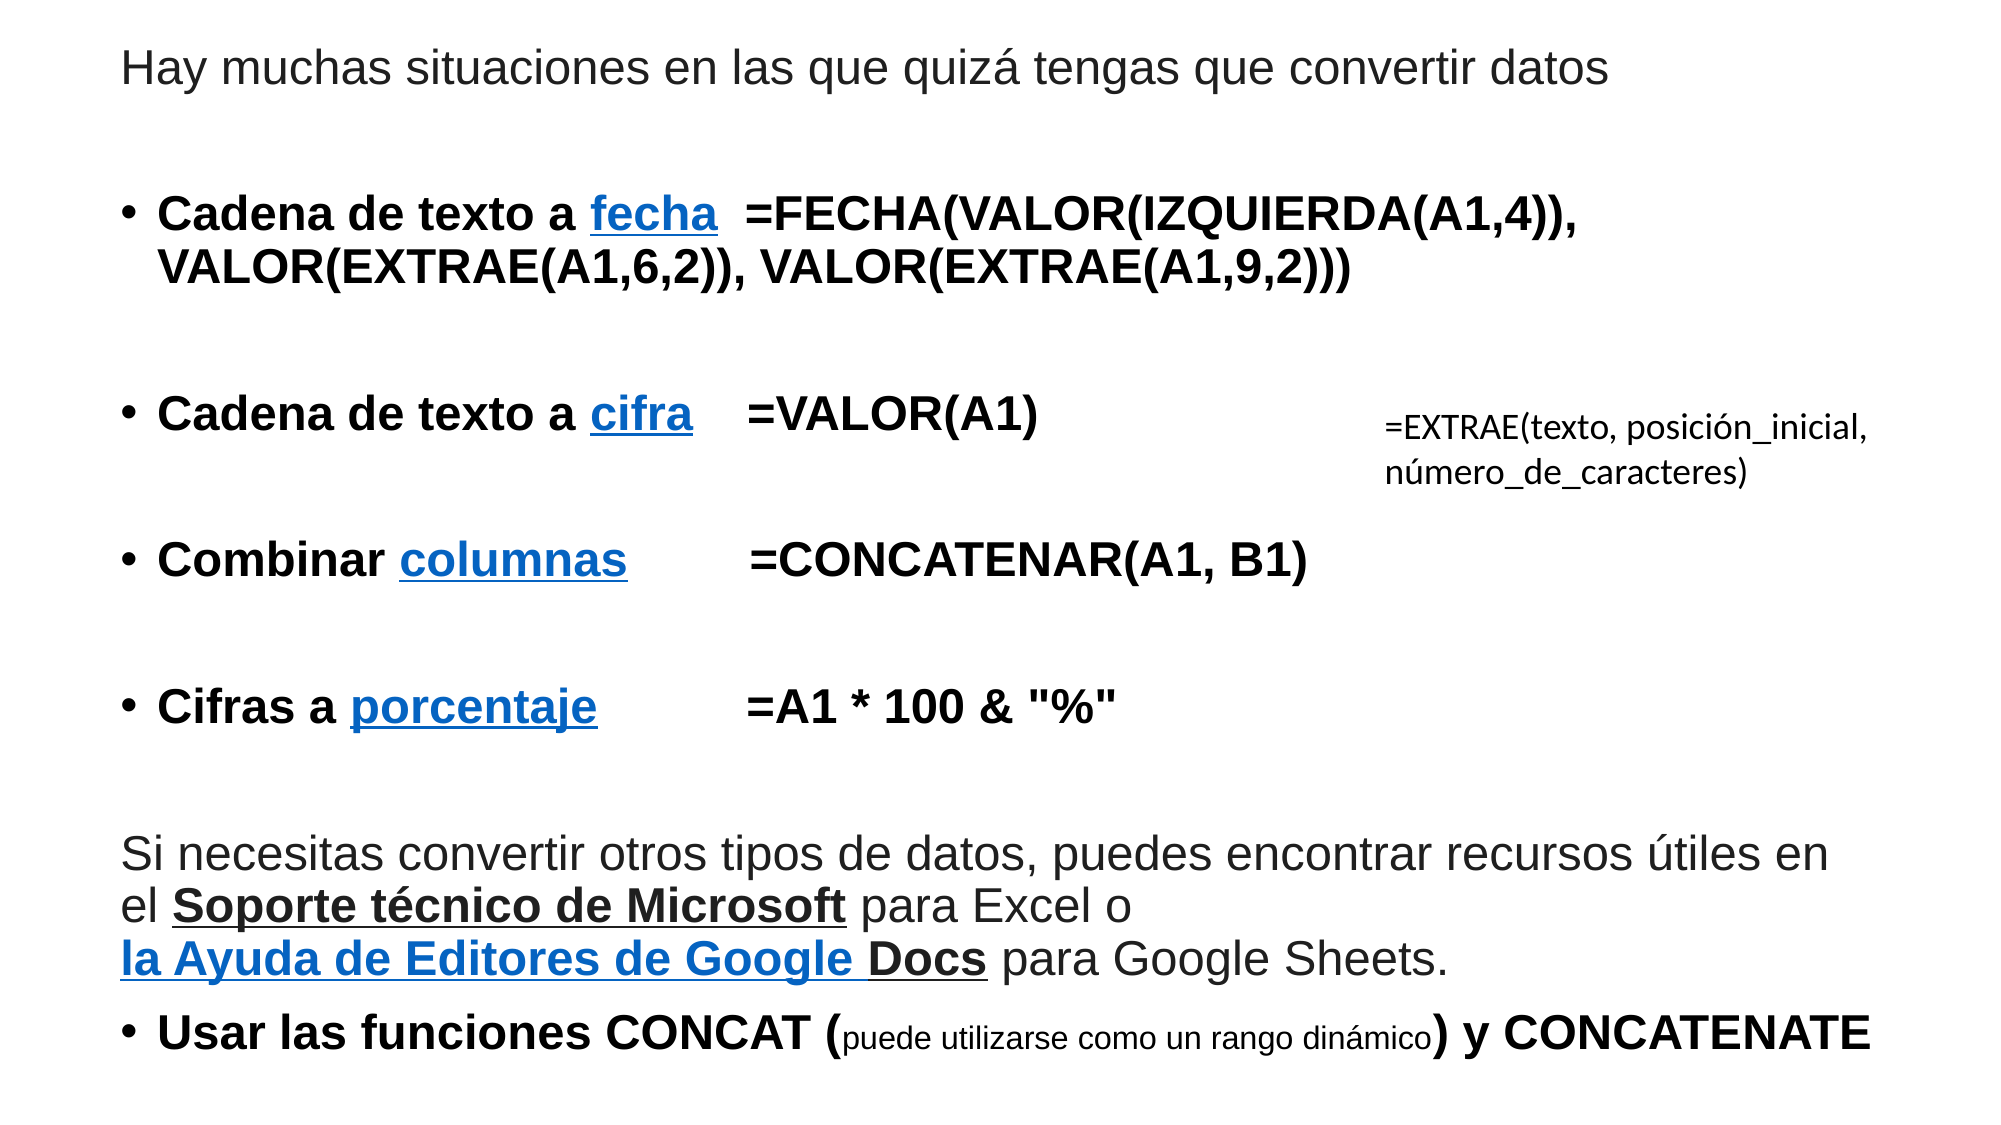

Hay muchas situaciones en las que quizá tengas que convertir datos

Cadena de texto a fecha  =FECHA(VALOR(IZQUIERDA(A1,4)), VALOR(EXTRAE(A1,6,2)), VALOR(EXTRAE(A1,9,2)))

Cadena de texto a cifra    =VALOR(A1)

Combinar columnas         =CONCATENAR(A1, B1)

Cifras a porcentaje           =A1 * 100 & "%"

Si necesitas convertir otros tipos de datos, puedes encontrar recursos útiles en el Soporte técnico de Microsoft para Excel o la Ayuda de Editores de Google Docs para Google Sheets.
Usar las funciones CONCAT (puede utilizarse como un rango dinámico) y CONCATENATE

=EXTRAE(texto, posición_inicial, número_de_caracteres)